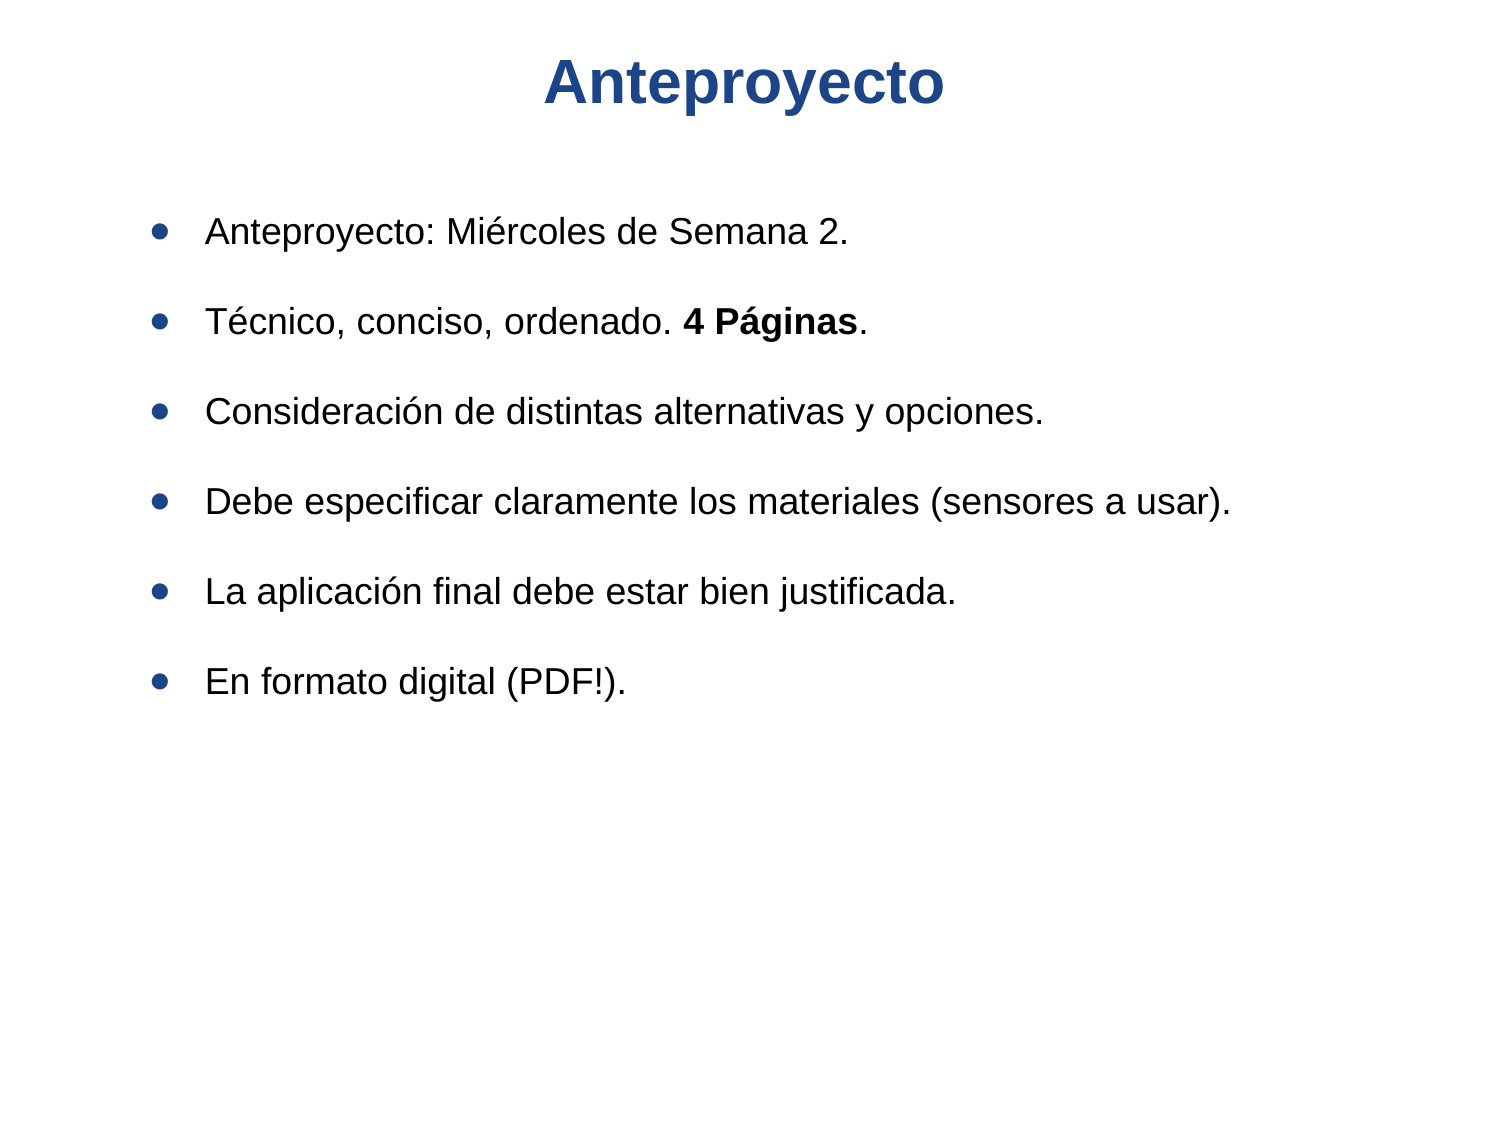

Anteproyecto
Anteproyecto: Miércoles de Semana 2.

Técnico, conciso, ordenado. 4 Páginas.

Consideración de distintas alternativas y opciones.

Debe especificar claramente los materiales (sensores a usar).
La aplicación final debe estar bien justificada.

En formato digital (PDF!).